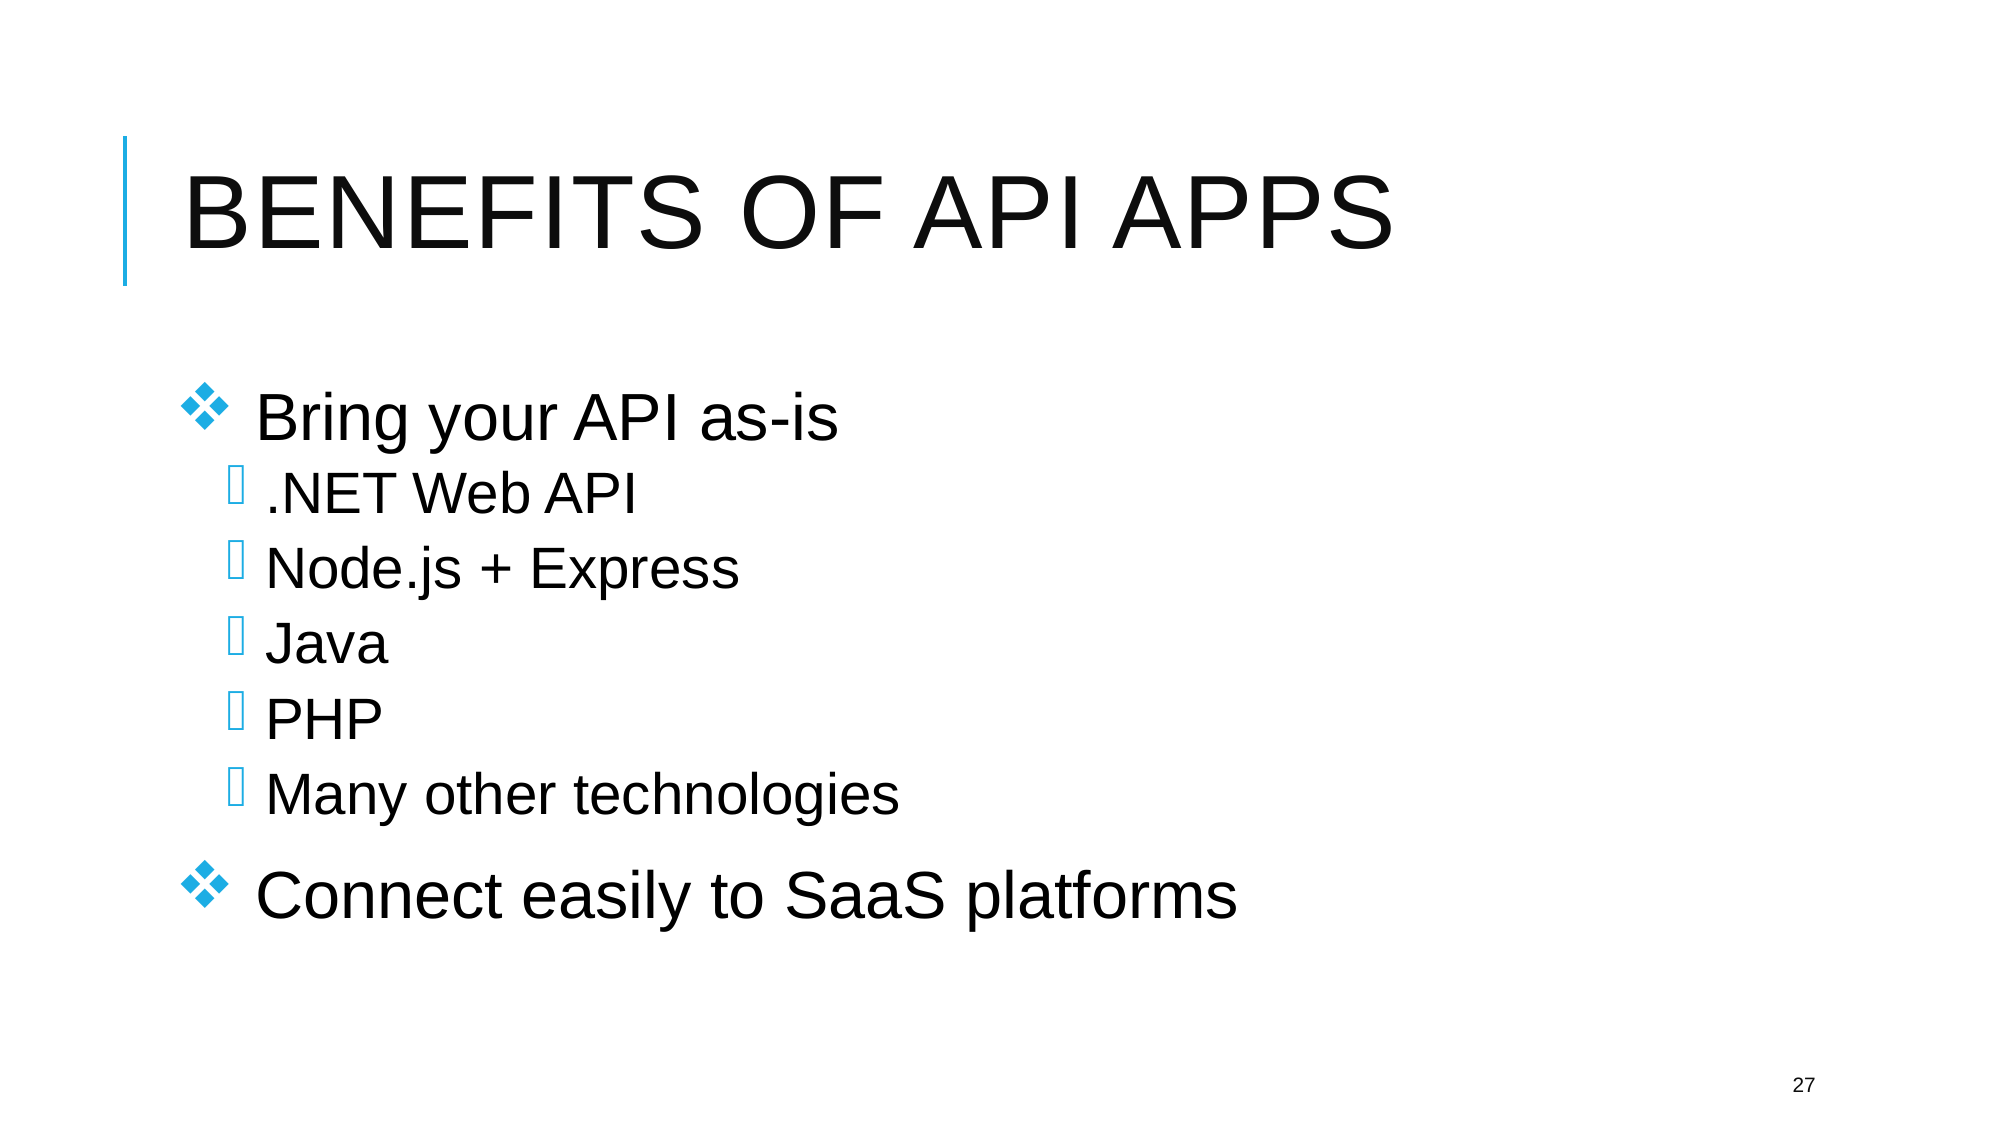

# Benefits of API Apps
 Bring your API as-is
 .NET Web API
 Node.js + Express
 Java
 PHP
 Many other technologies
 Connect easily to SaaS platforms

27